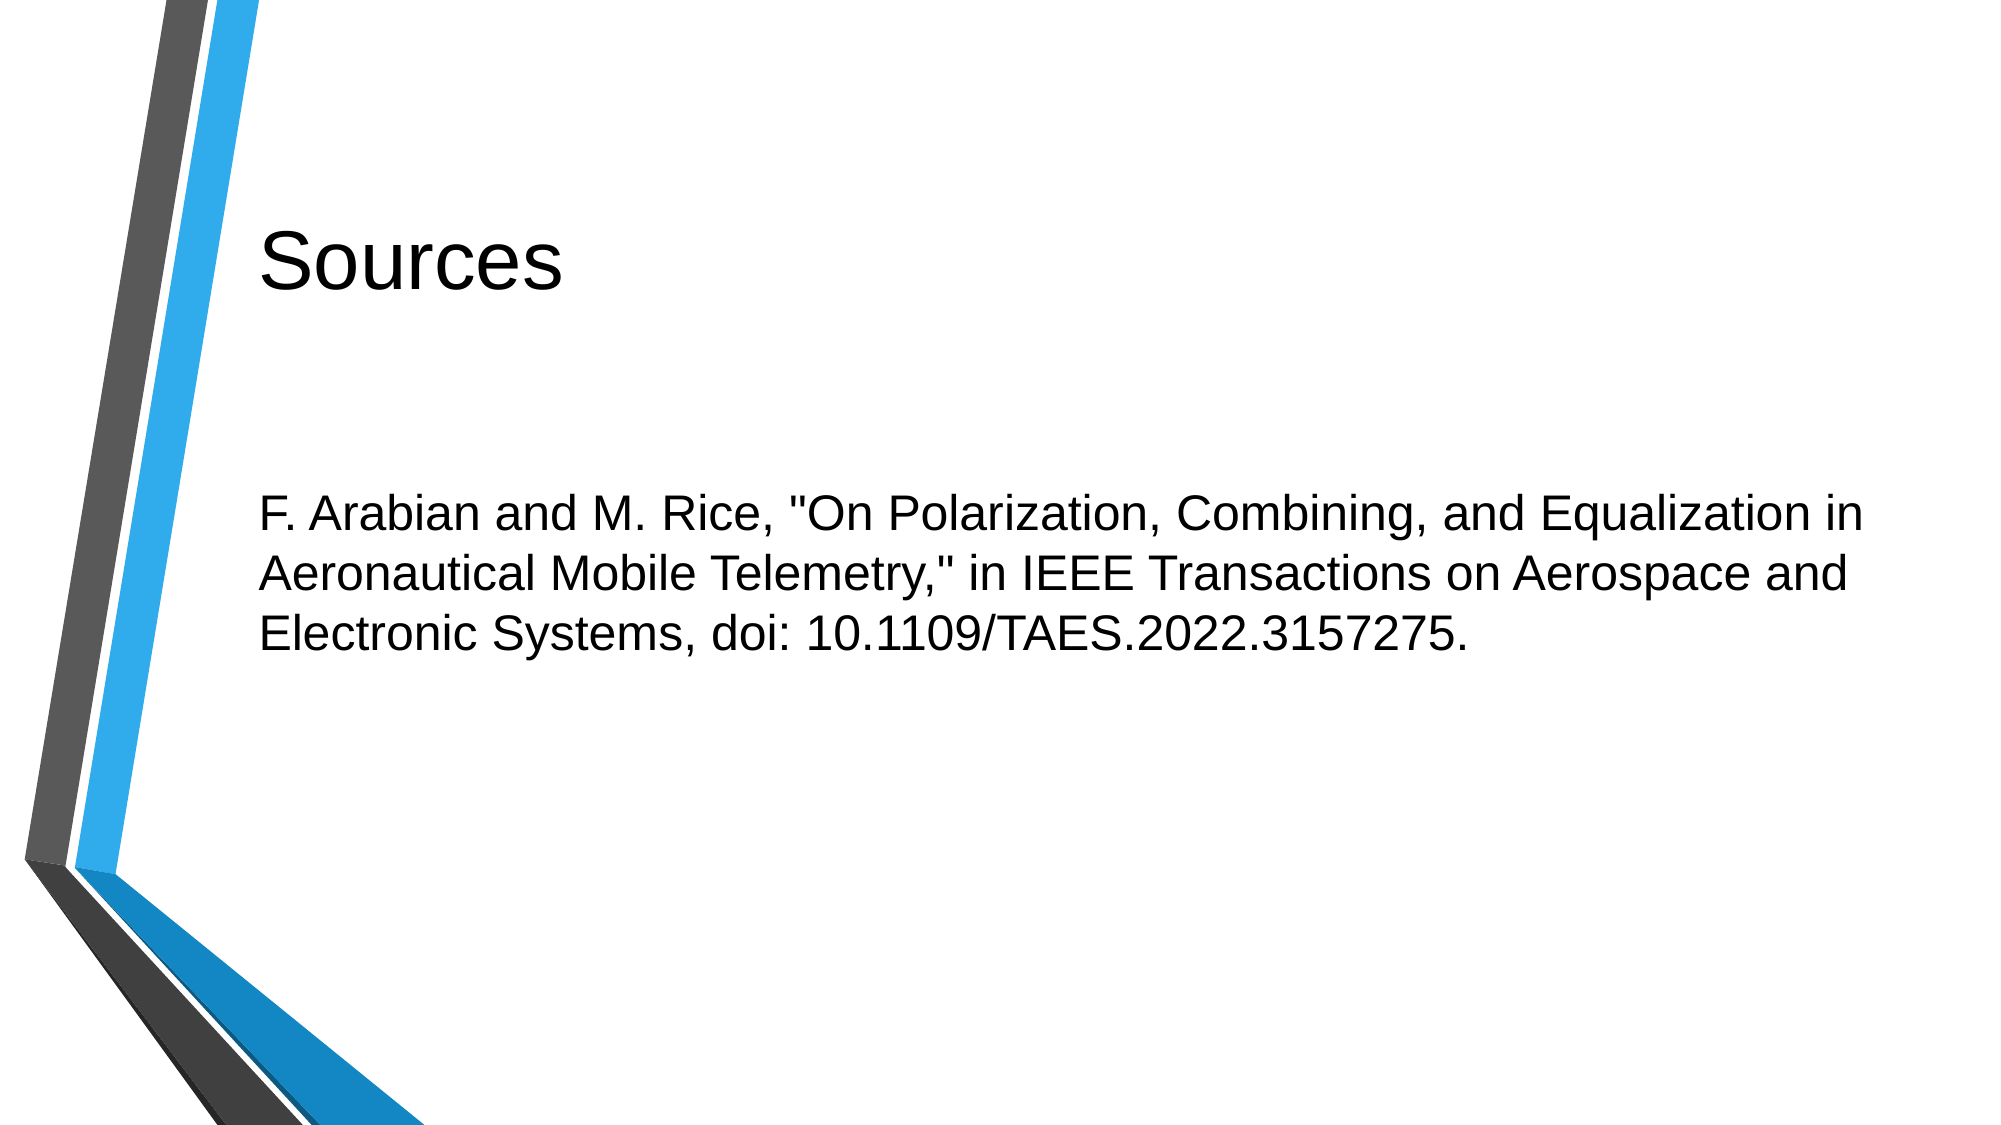

# Sources
F. Arabian and M. Rice, "On Polarization, Combining, and Equalization in Aeronautical Mobile Telemetry," in IEEE Transactions on Aerospace and Electronic Systems, doi: 10.1109/TAES.2022.3157275.